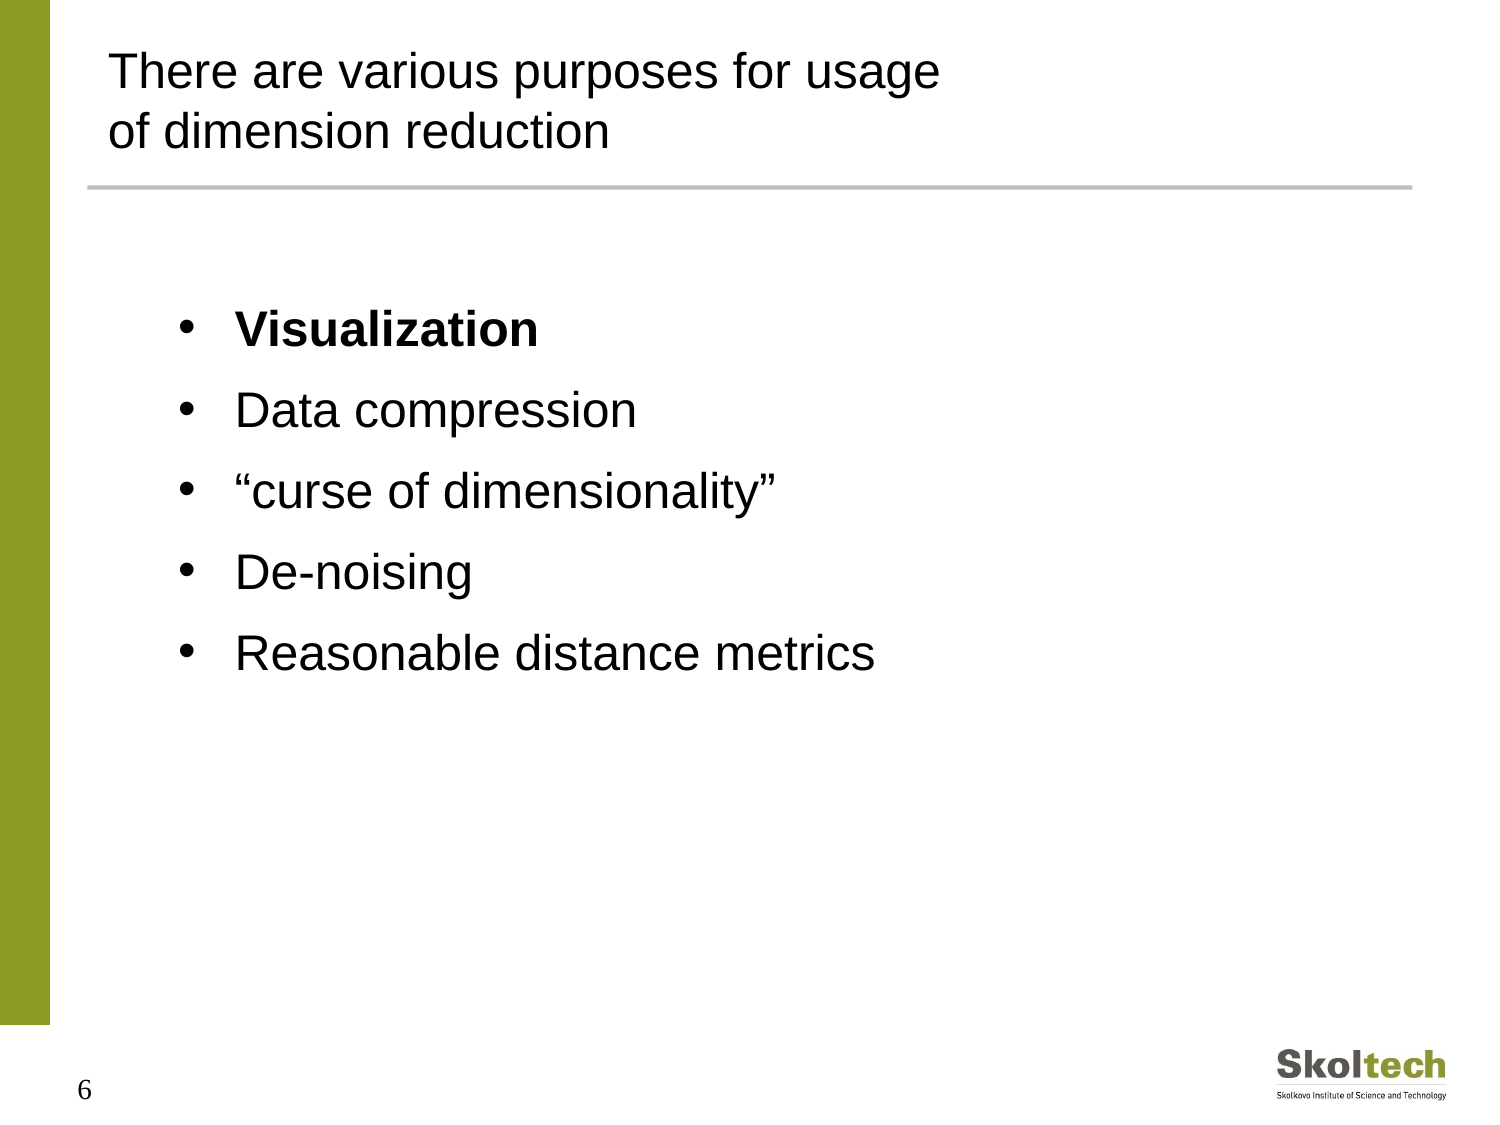

There are various purposes for usage
of dimension reduction

Visualization
Data compression
“curse of dimensionality”
De-noising
Reasonable distance metrics

6